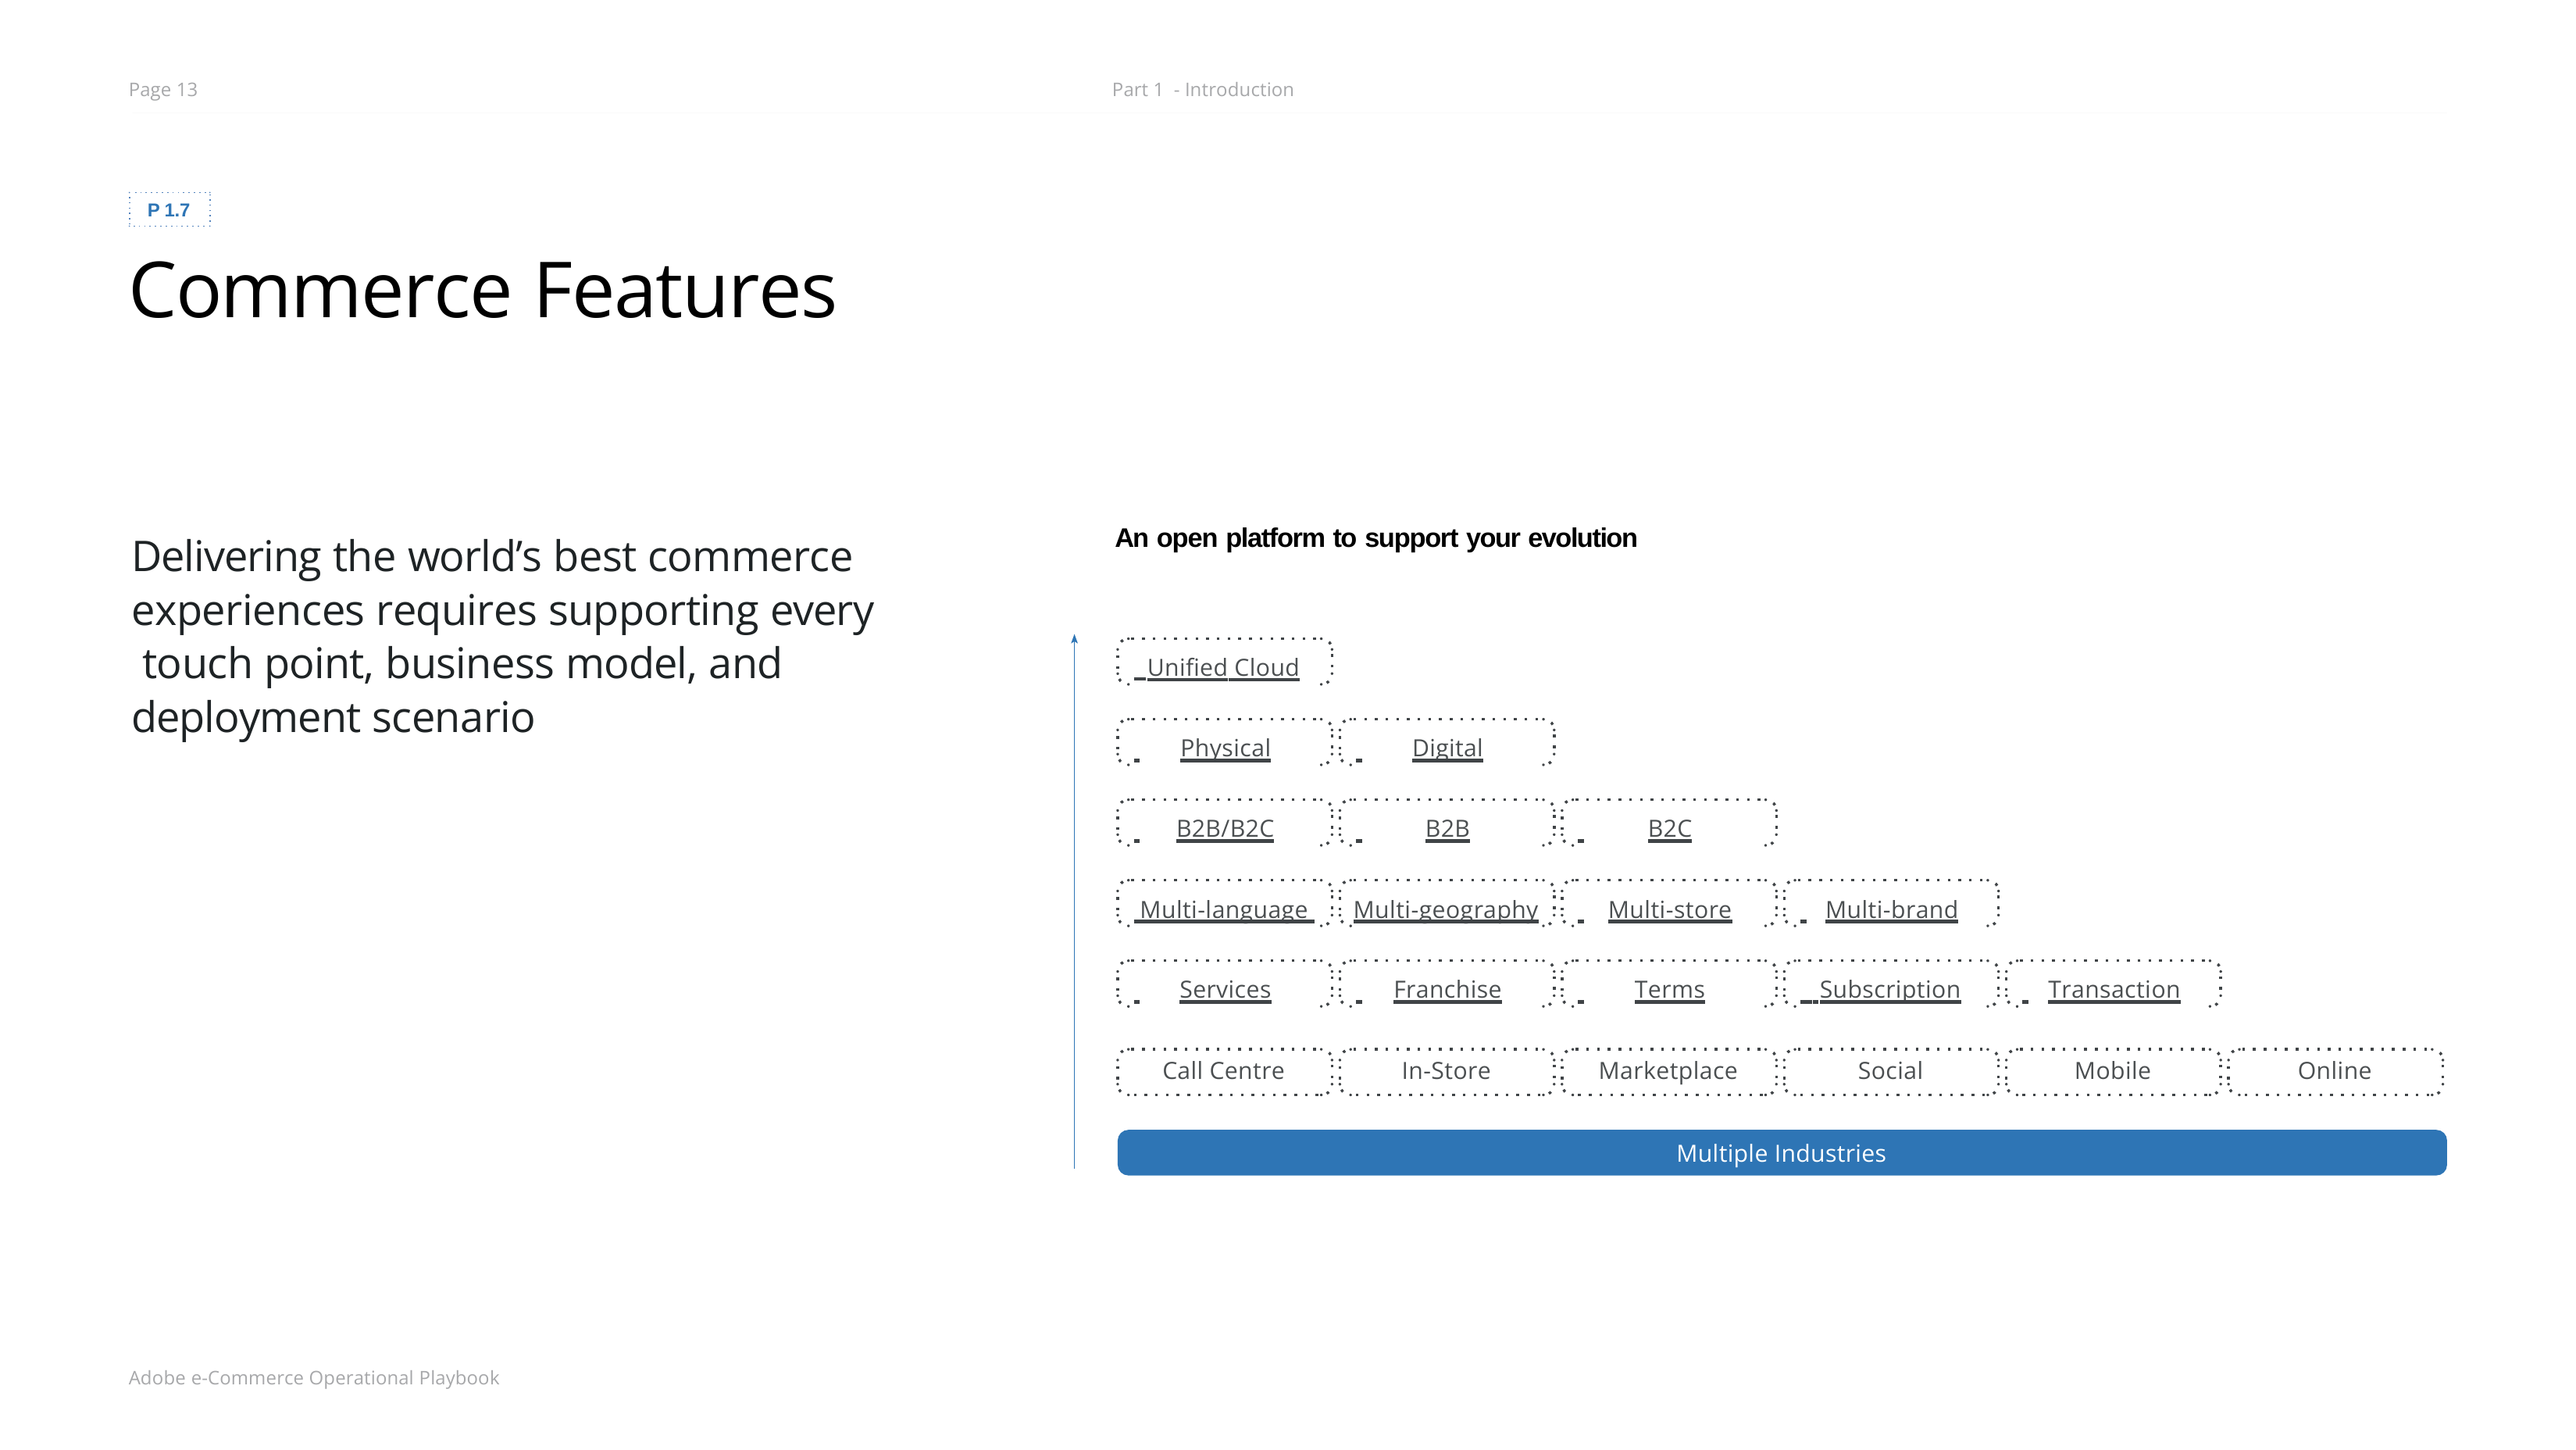

Page 13
Part 1 - Introduction

P 1.7
Commerce Features
An open platform to support your evolution
Delivering the world’s best commerce  experiences requires supporting every  touch point, business model, and  deployment scenario

  Unified Cloud

 	Physical
 	Digital

 	B2B/B2C
 	B2B
 	B2C

 Multi-language
Multi-geography
 	Multi-store
 	Multi-brand

 	Services
 	Franchise
 	Terms
   Subscription
 	Transaction

Call Centre
In-Store
Marketplace
Social
Mobile
Online

Multiple Industries
Adobe e-Commerce Operational Playbook